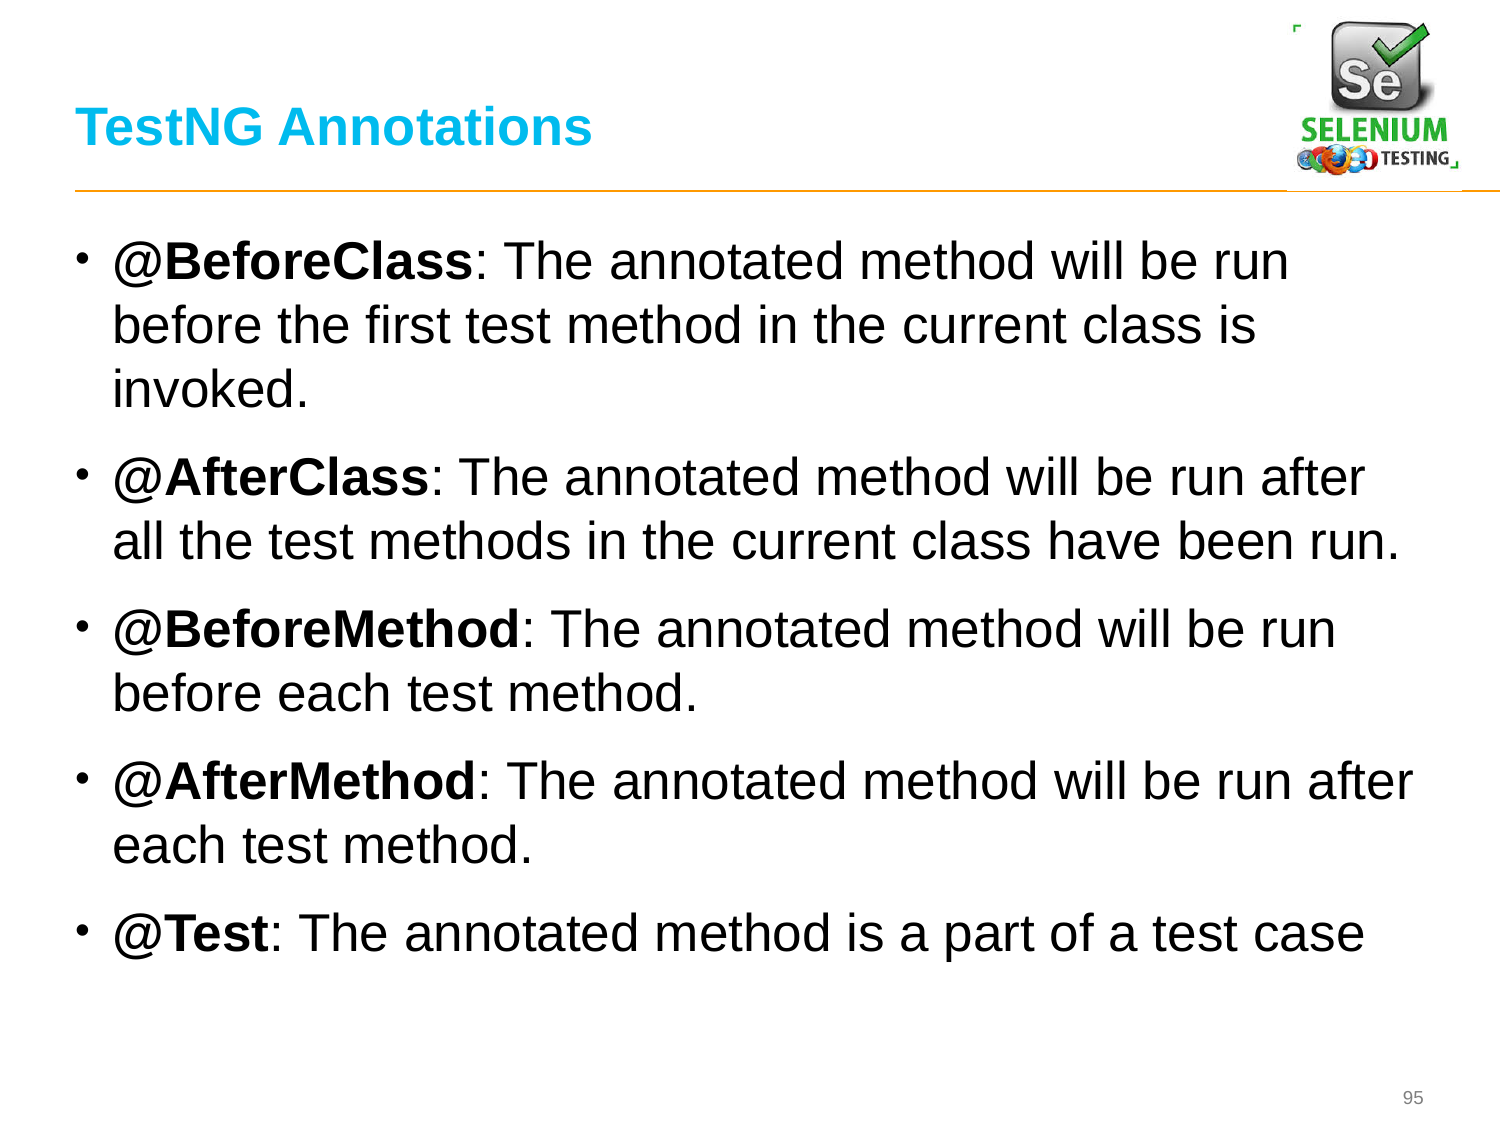

# TestNG Annotations
@BeforeClass: The annotated method will be run before the first test method in the current class is invoked.
@AfterClass: The annotated method will be run after all the test methods in the current class have been run.
@BeforeMethod: The annotated method will be run before each test method.
@AfterMethod: The annotated method will be run after each test method.
@Test: The annotated method is a part of a test case